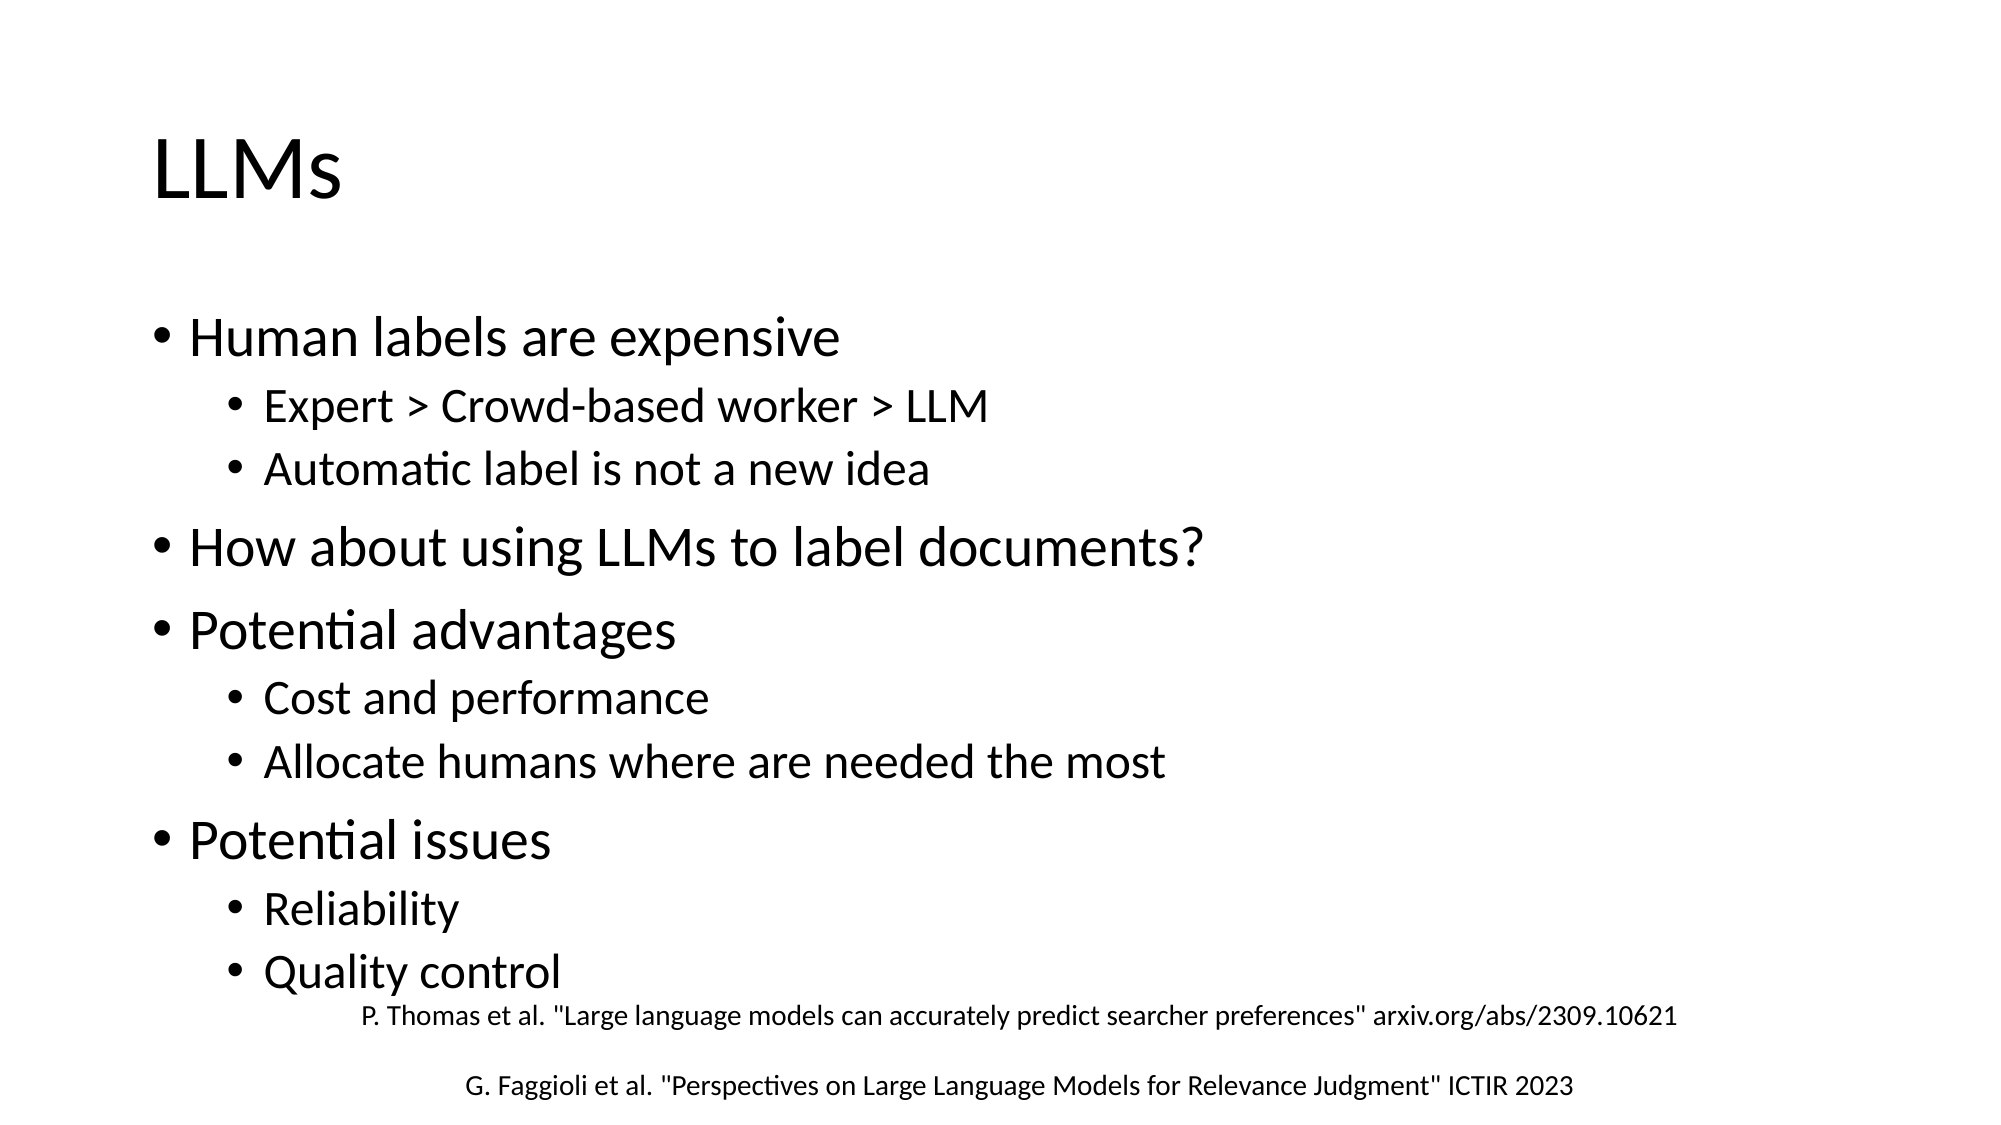

# LLMs
Human labels are expensive
Expert > Crowd-based worker > LLM
Automatic label is not a new idea
How about using LLMs to label documents?
Potential advantages
Cost and performance
Allocate humans where are needed the most
Potential issues
Reliability
Quality control
P. Thomas et al. "Large language models can accurately predict searcher preferences" arxiv.org/abs/2309.10621

G. Faggioli et al. "Perspectives on Large Language Models for Relevance Judgment" ICTIR 2023